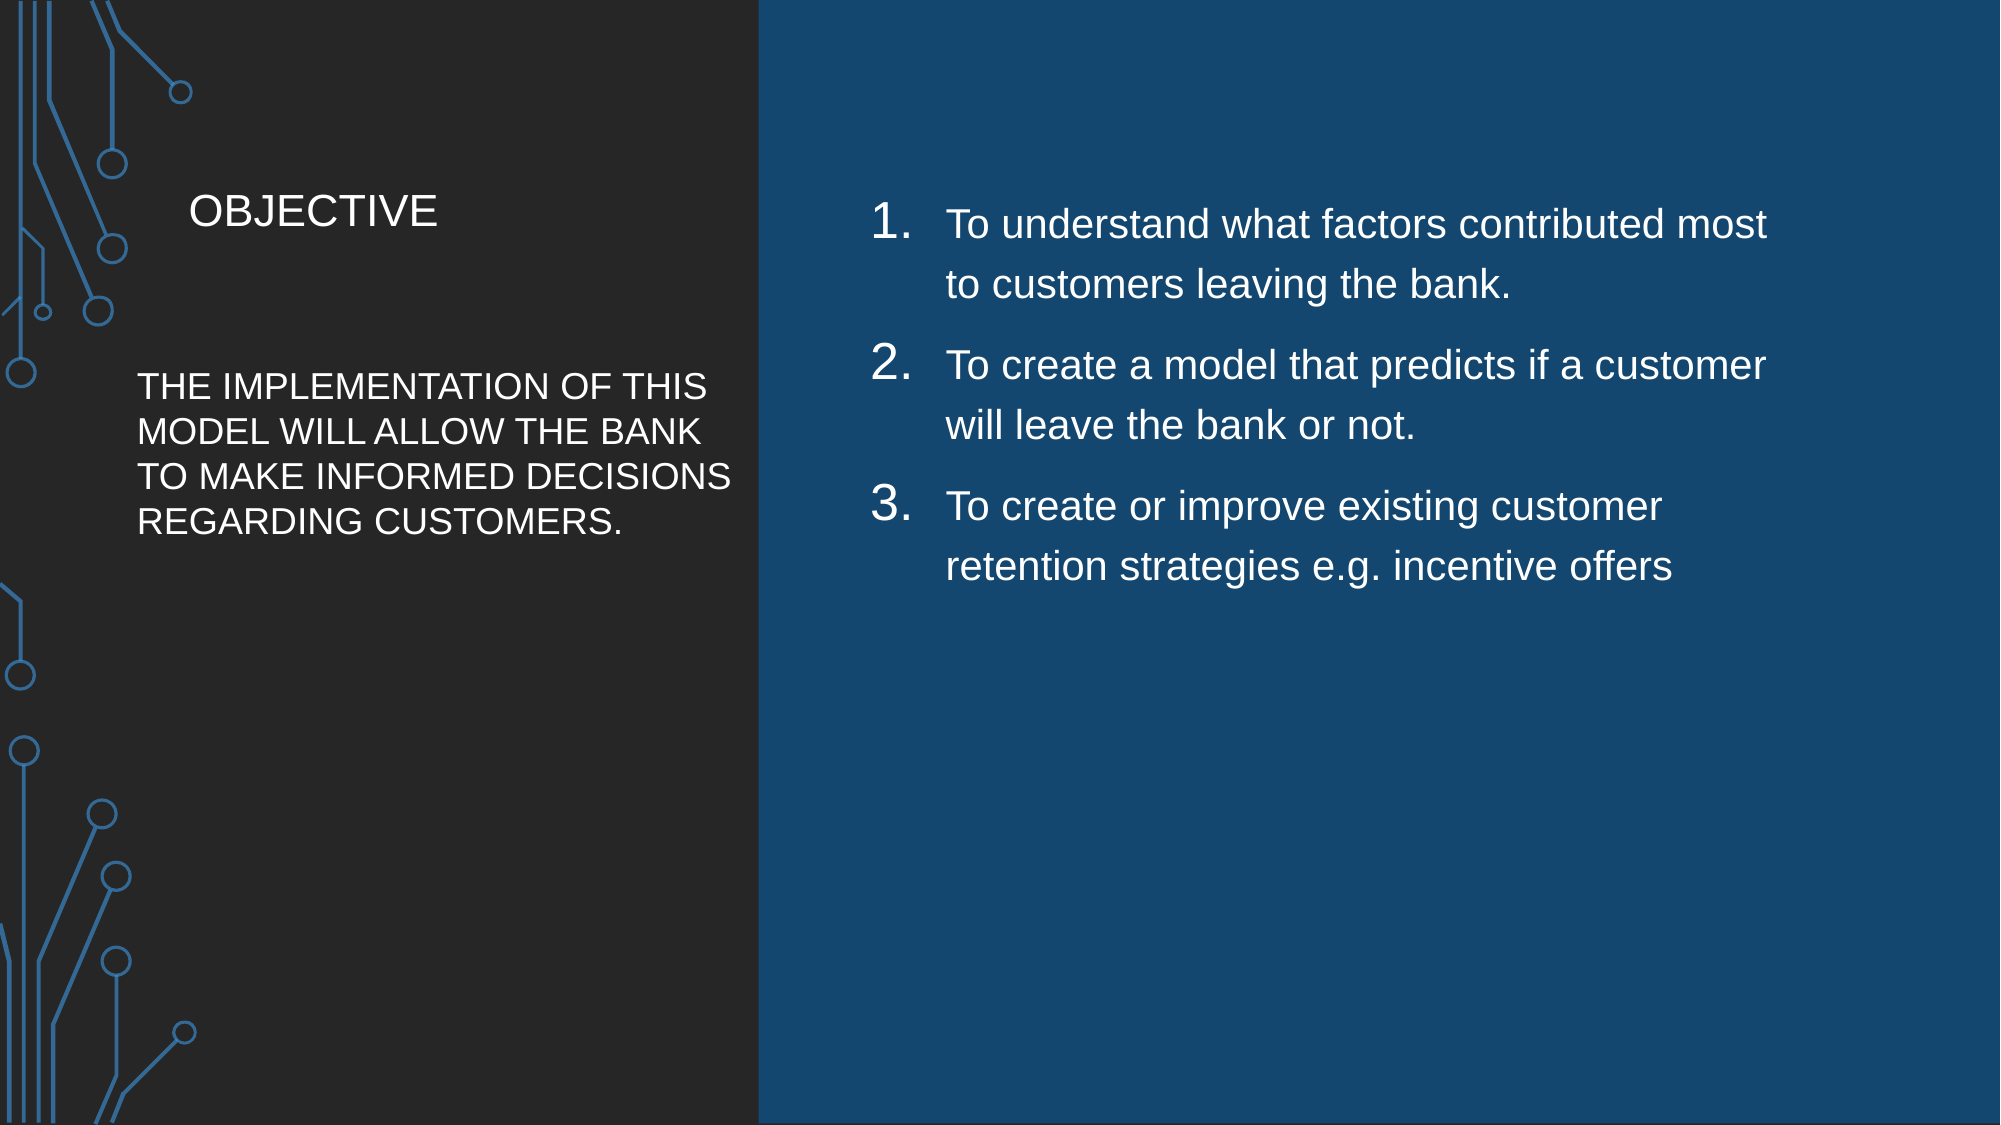

To understand what factors contributed most to customers leaving the bank.
To create a model that predicts if a customer will leave the bank or not.
To create or improve existing customer retention strategies e.g. incentive offers
# Objective
THE IMPLEMENTATION OF THIS
MODEL WILL ALLOW THE BANK
TO MAKE INFORMED DECISIONS
REGARDING CUSTOMERS.